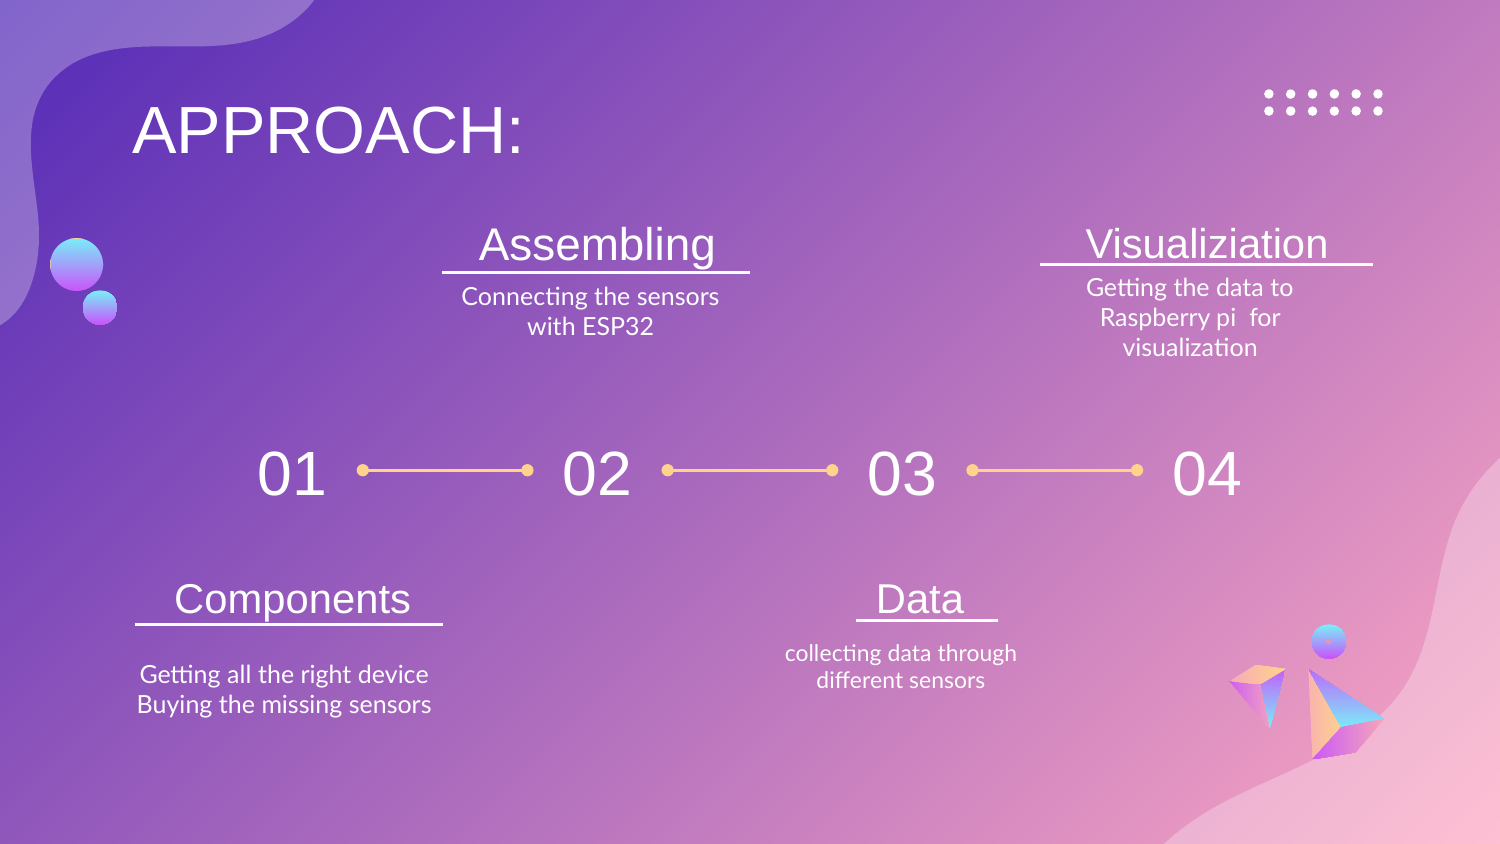

# APPROACH:
Assembling
Visualiziation

Getting the data to Raspberry pi  for visualization

Connecting the sensors with ESP32

01
02
03
04
Components
Data
collecting data through different sensors

Getting all the right device
Buying the missing sensors